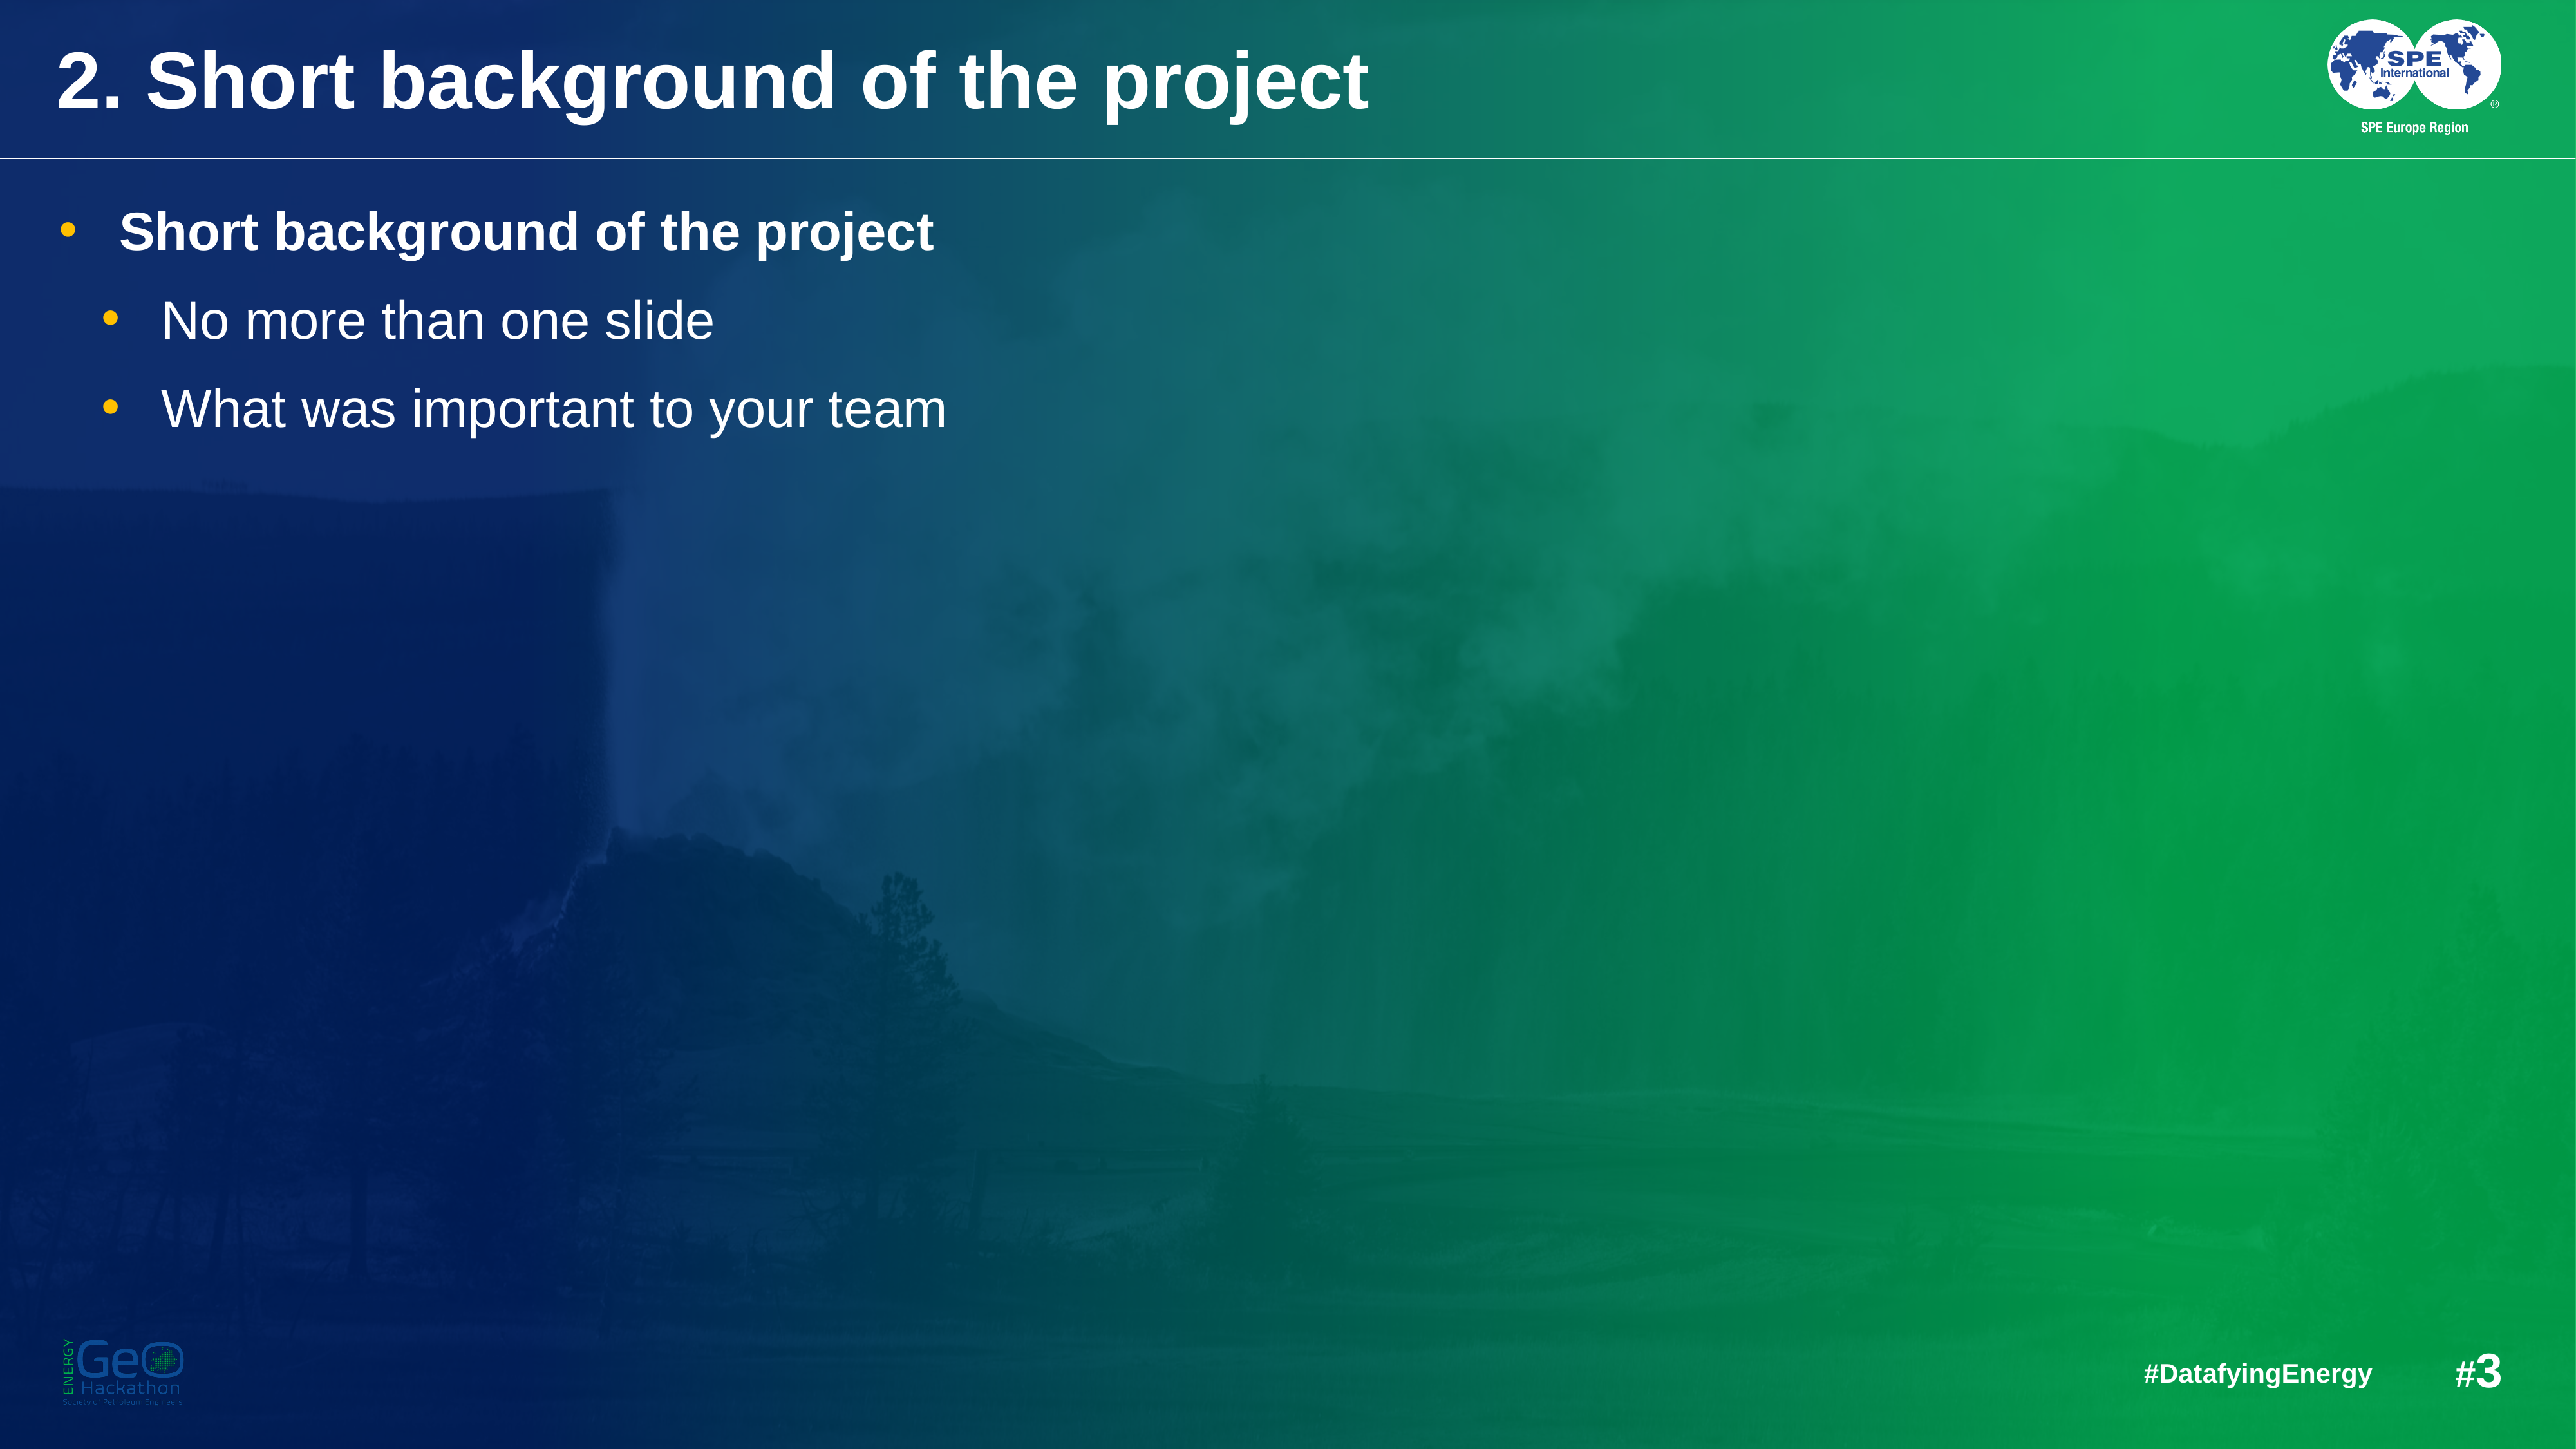

# 2. Short background of the project
Short background of the project
No more than one slide
What was important to your team